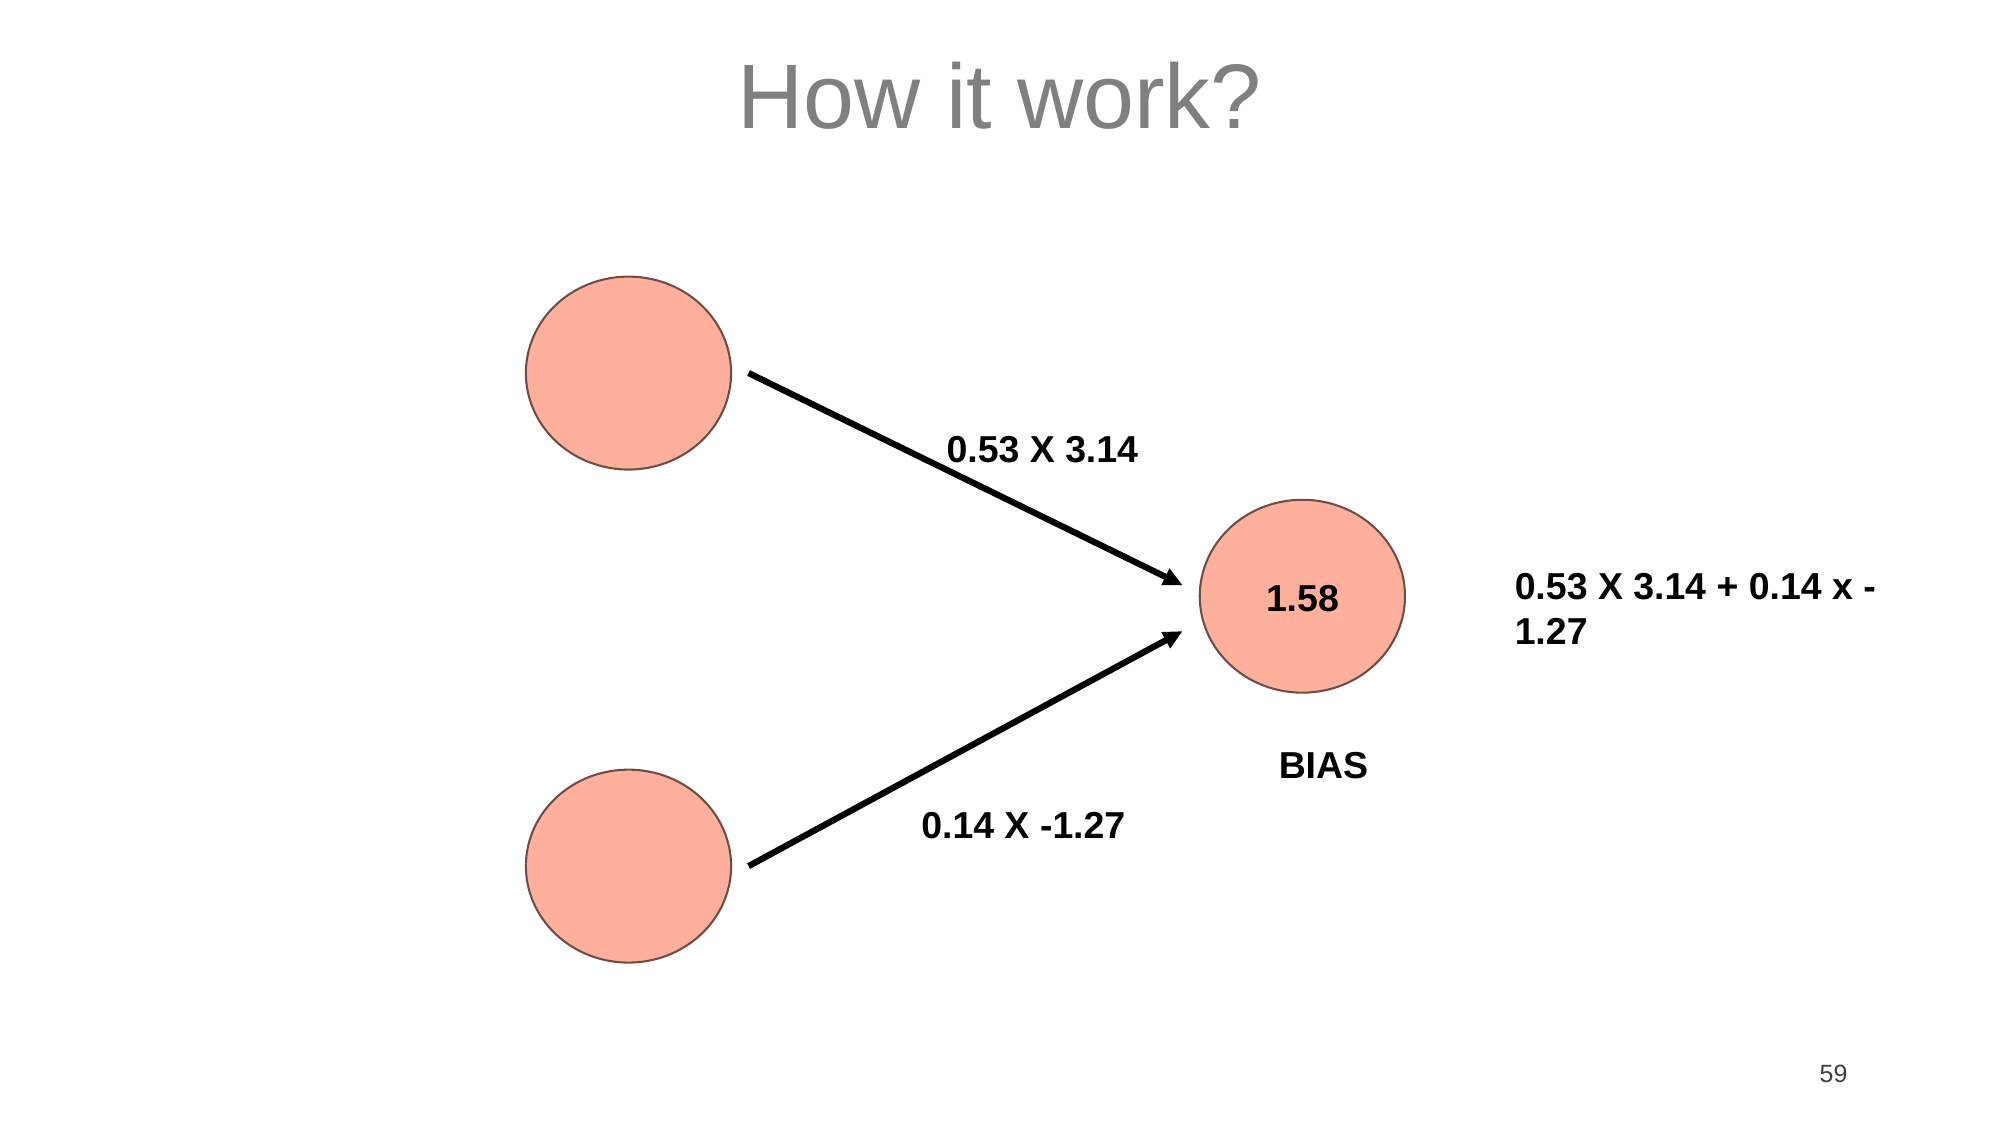

# How it work?

0.53 X 3.14
1.58
0.53 X 3.14 + 0.14 x -1.27
BIAS

0.14 X -1.27
59